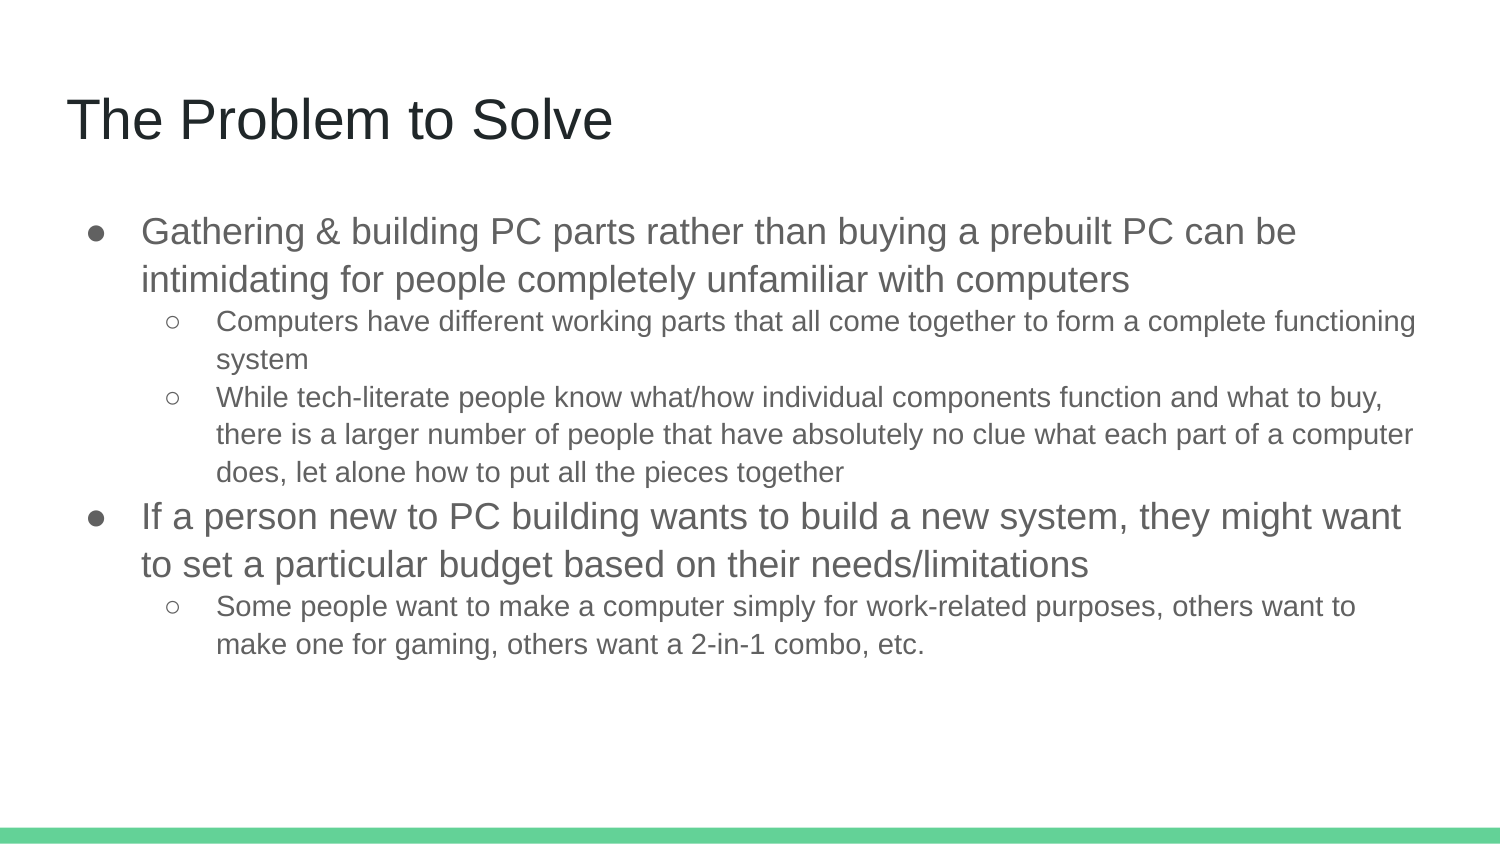

# The Problem to Solve
Gathering & building PC parts rather than buying a prebuilt PC can be intimidating for people completely unfamiliar with computers
Computers have different working parts that all come together to form a complete functioning system
While tech-literate people know what/how individual components function and what to buy, there is a larger number of people that have absolutely no clue what each part of a computer does, let alone how to put all the pieces together
If a person new to PC building wants to build a new system, they might want to set a particular budget based on their needs/limitations
Some people want to make a computer simply for work-related purposes, others want to make one for gaming, others want a 2-in-1 combo, etc.